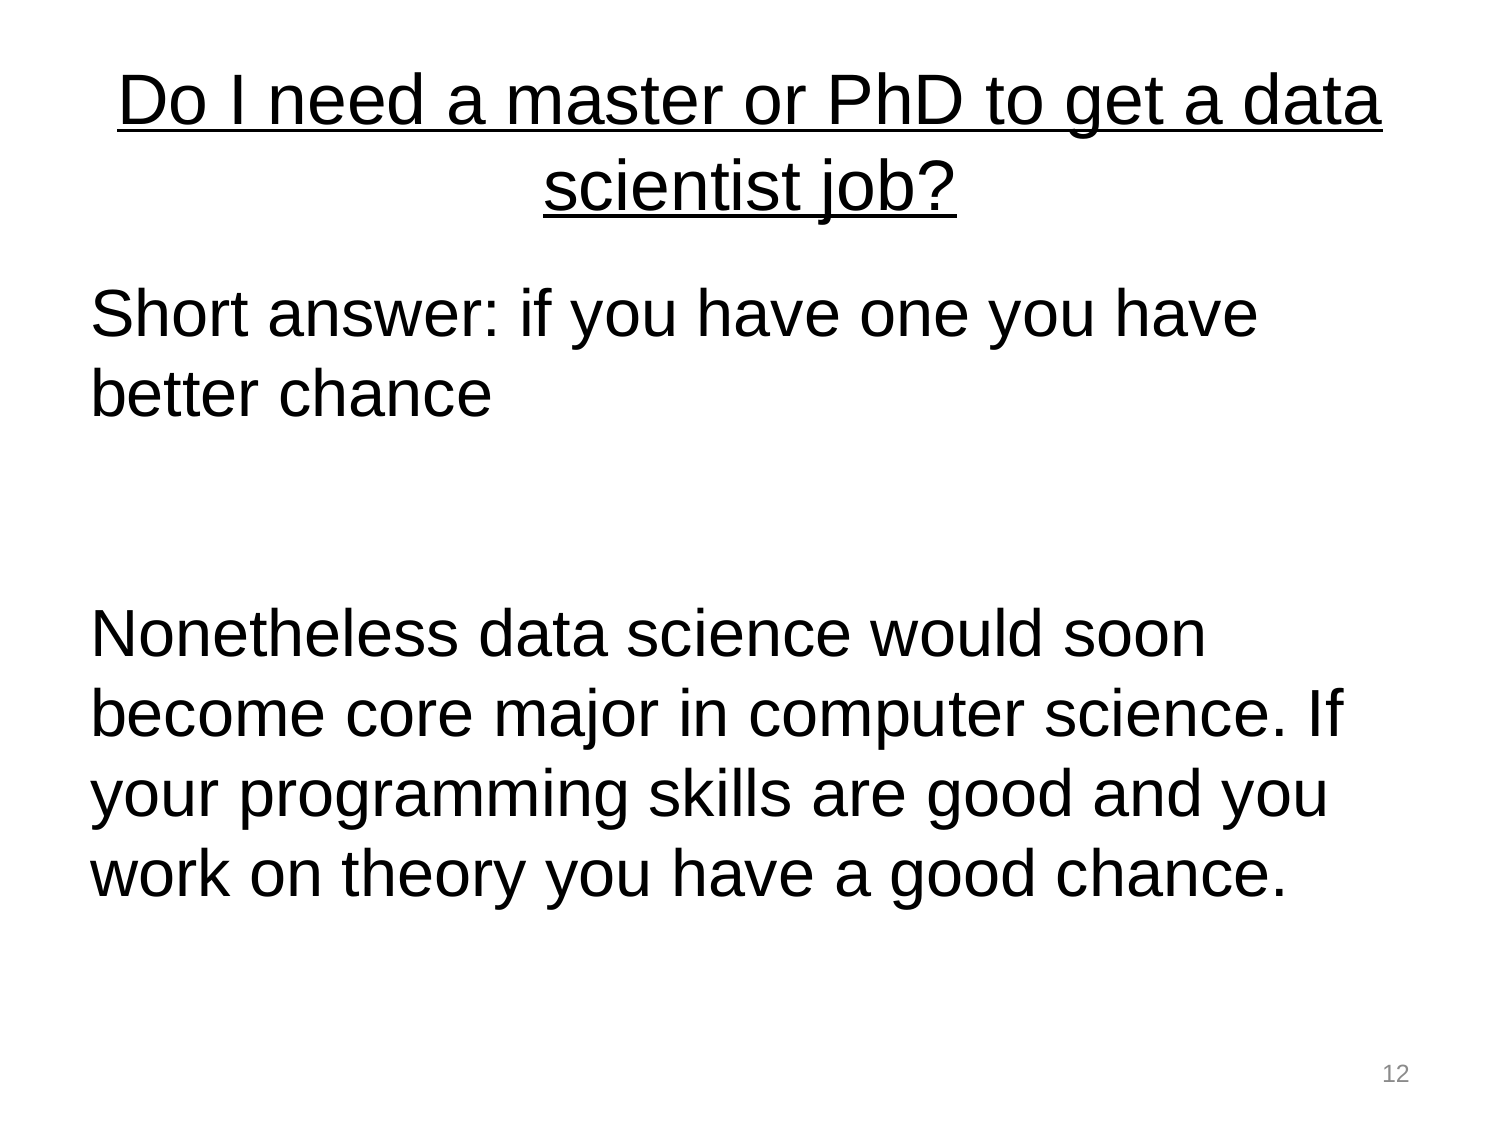

# Do I need a master or PhD to get a data scientist job?
Short answer: if you have one you have better chance

Nonetheless data science would soon become core major in computer science. If your programming skills are good and you work on theory you have a good chance.
12